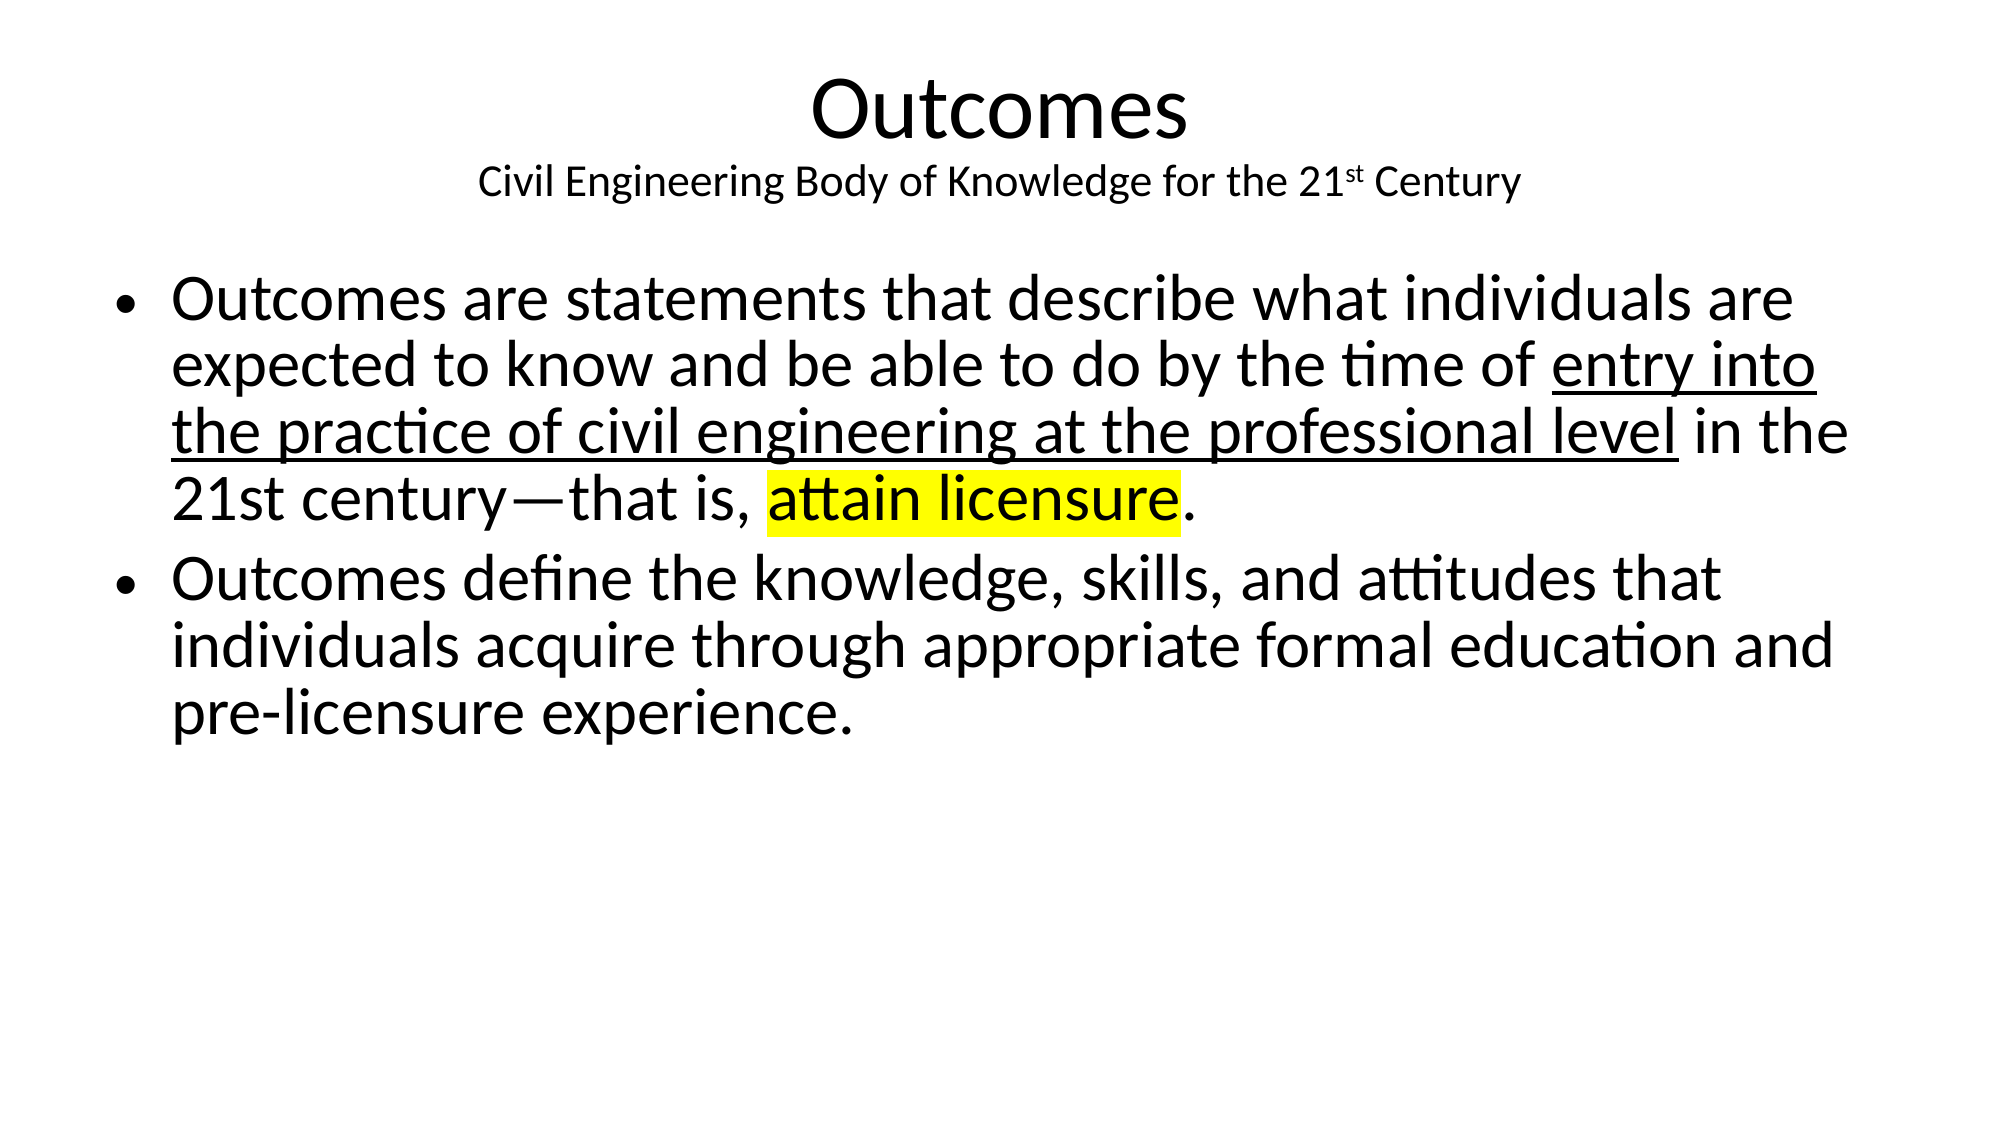

# Outcomes Civil Engineering Body of Knowledge for the 21st Century
Outcomes are statements that describe what individuals are expected to know and be able to do by the time of entry into the practice of civil engineering at the professional level in the 21st century—that is, attain licensure.
Outcomes define the knowledge, skills, and attitudes that individuals acquire through appropriate formal education and pre-licensure experience.